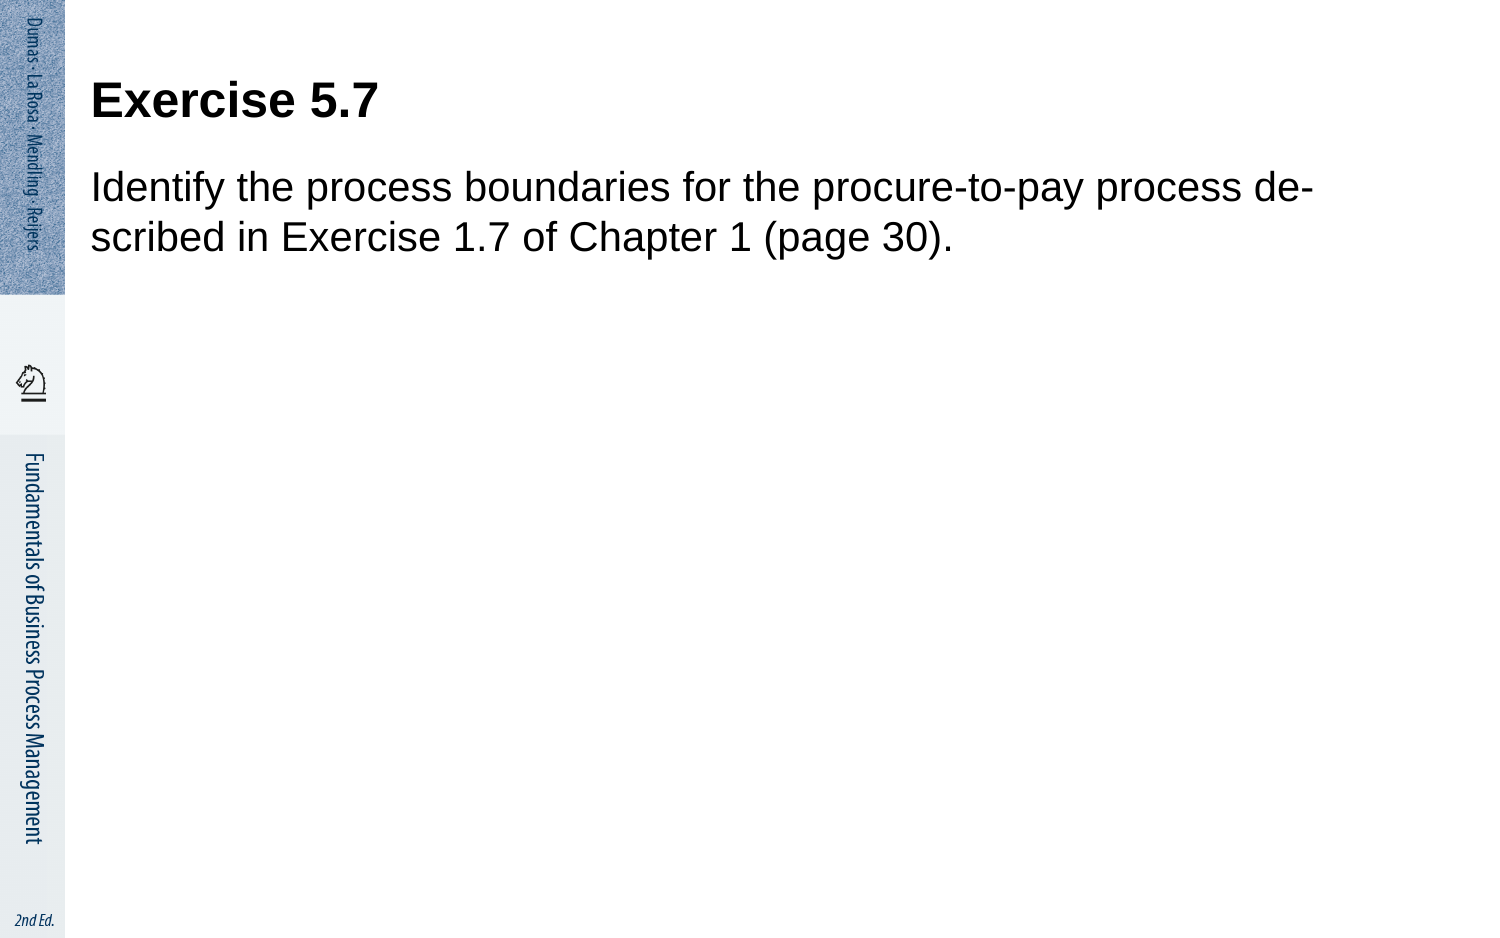

# Exercise 5.7

Identify the process boundaries for the procure-to-pay process de- scribed in Exercise 1.7 of Chapter 1 (page 30).